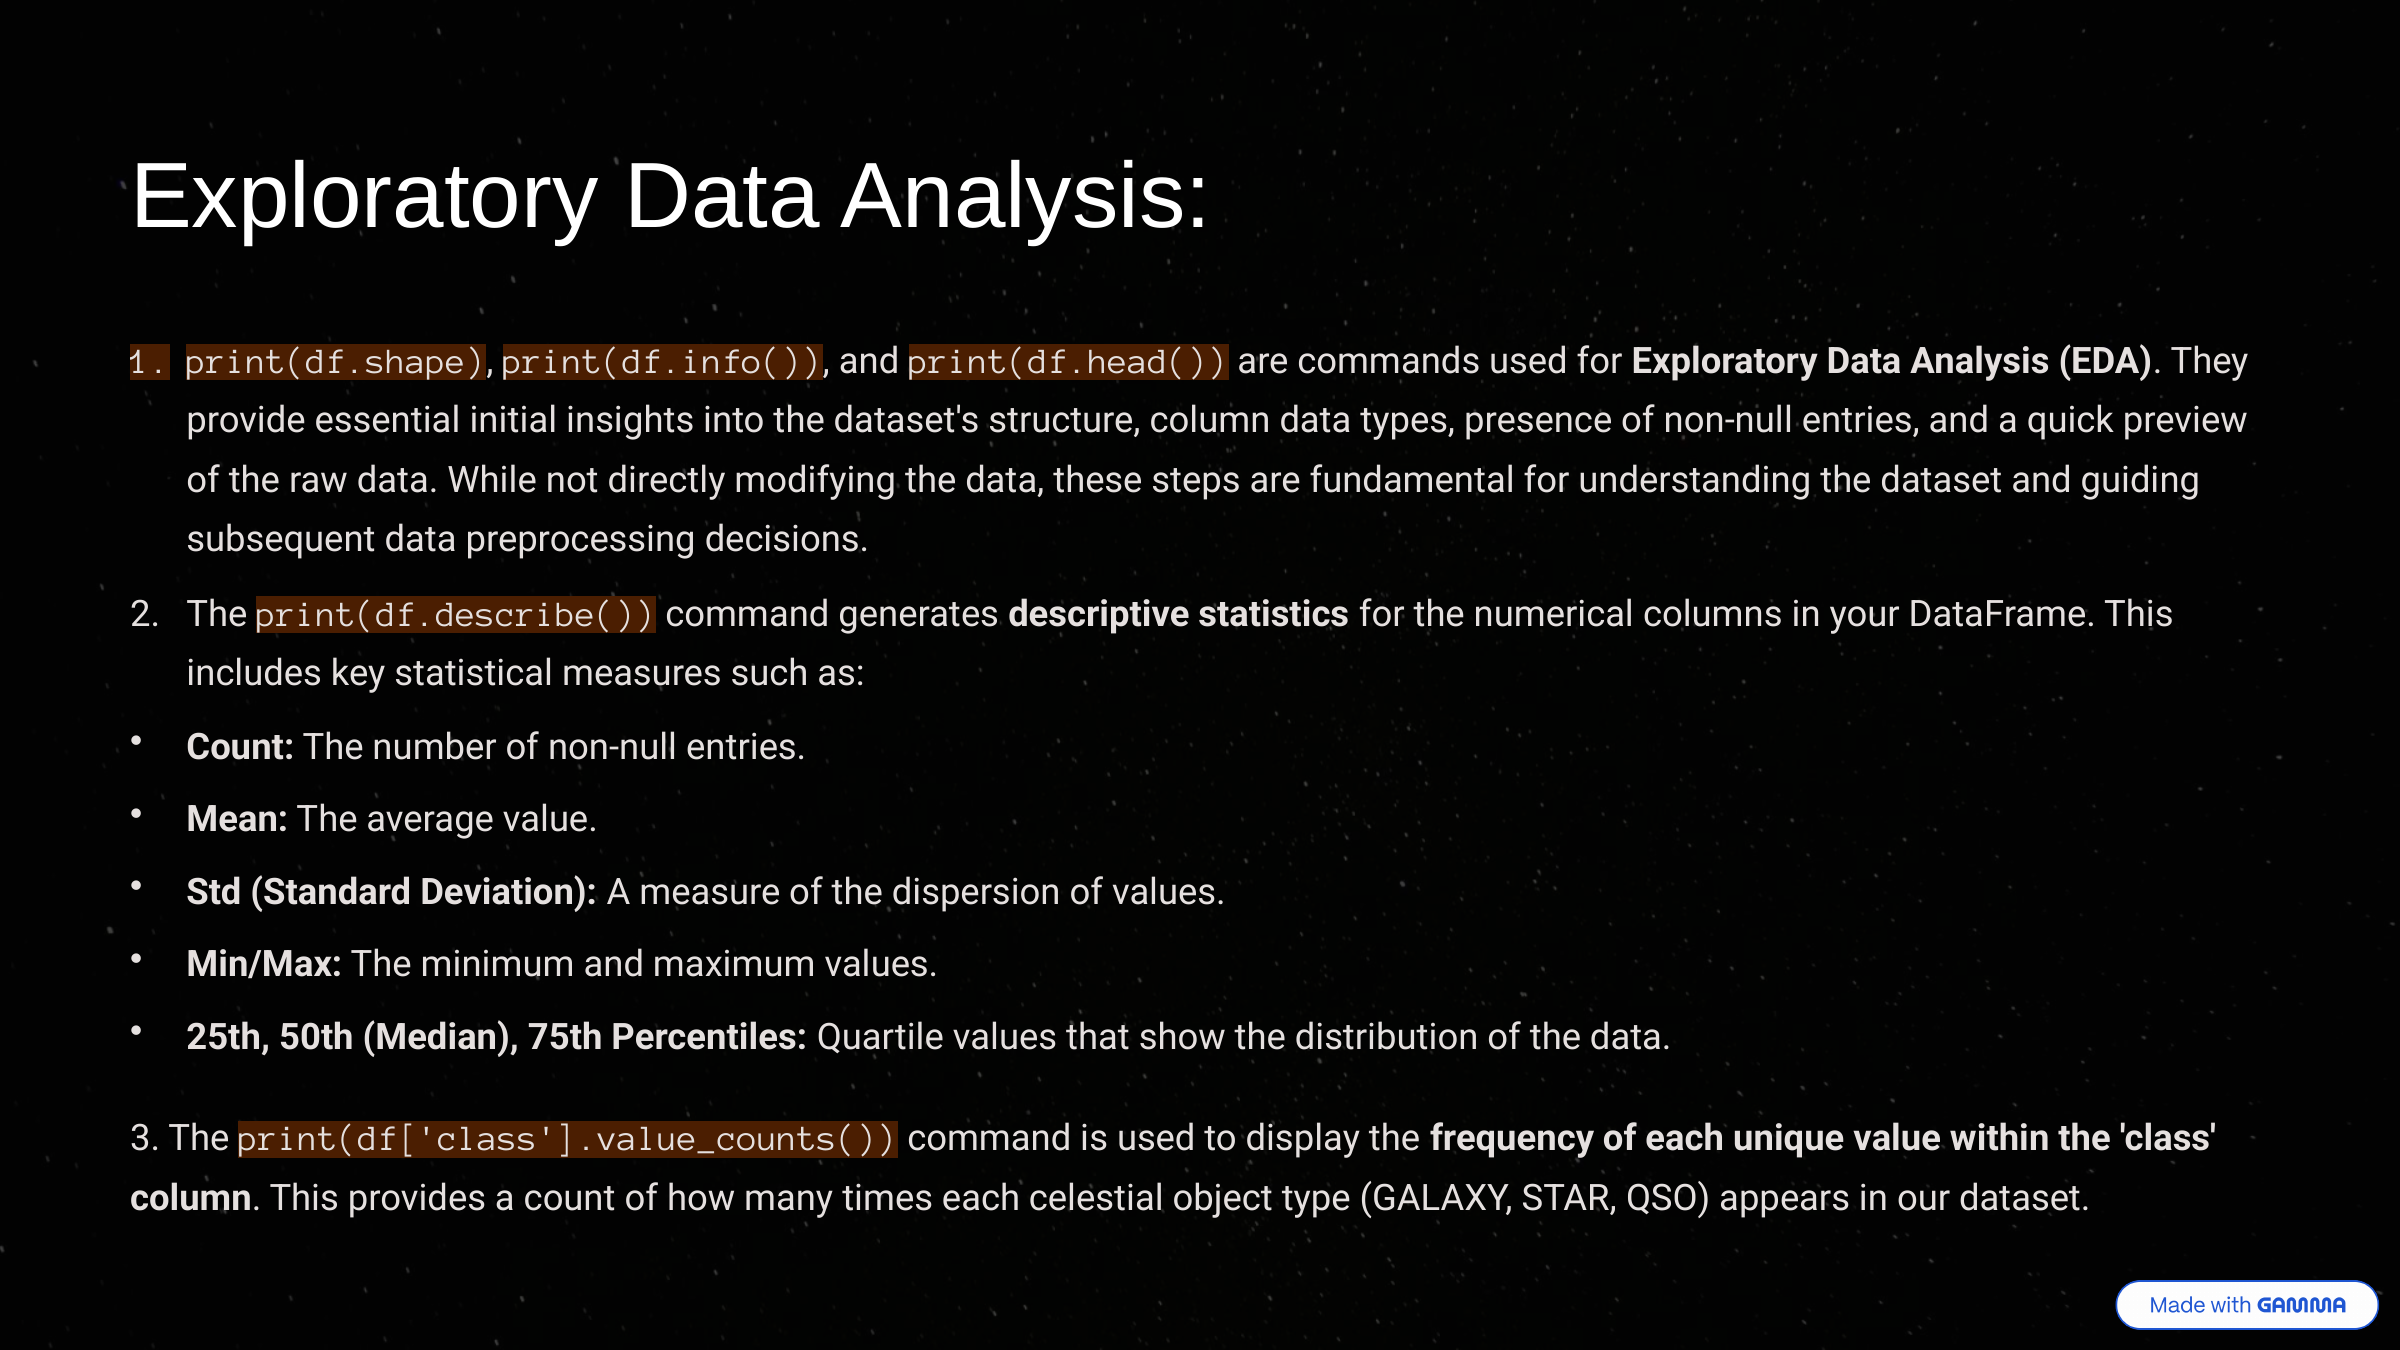

Exploratory Data Analysis:
print(df.shape), print(df.info()), and print(df.head()) are commands used for Exploratory Data Analysis (EDA). They provide essential initial insights into the dataset's structure, column data types, presence of non-null entries, and a quick preview of the raw data. While not directly modifying the data, these steps are fundamental for understanding the dataset and guiding subsequent data preprocessing decisions.
The print(df.describe()) command generates descriptive statistics for the numerical columns in your DataFrame. This includes key statistical measures such as:
Count: The number of non-null entries.
Mean: The average value.
Std (Standard Deviation): A measure of the dispersion of values.
Min/Max: The minimum and maximum values.
25th, 50th (Median), 75th Percentiles: Quartile values that show the distribution of the data.
3. The print(df['class'].value_counts()) command is used to display the frequency of each unique value within the 'class' column. This provides a count of how many times each celestial object type (GALAXY, STAR, QSO) appears in our dataset.